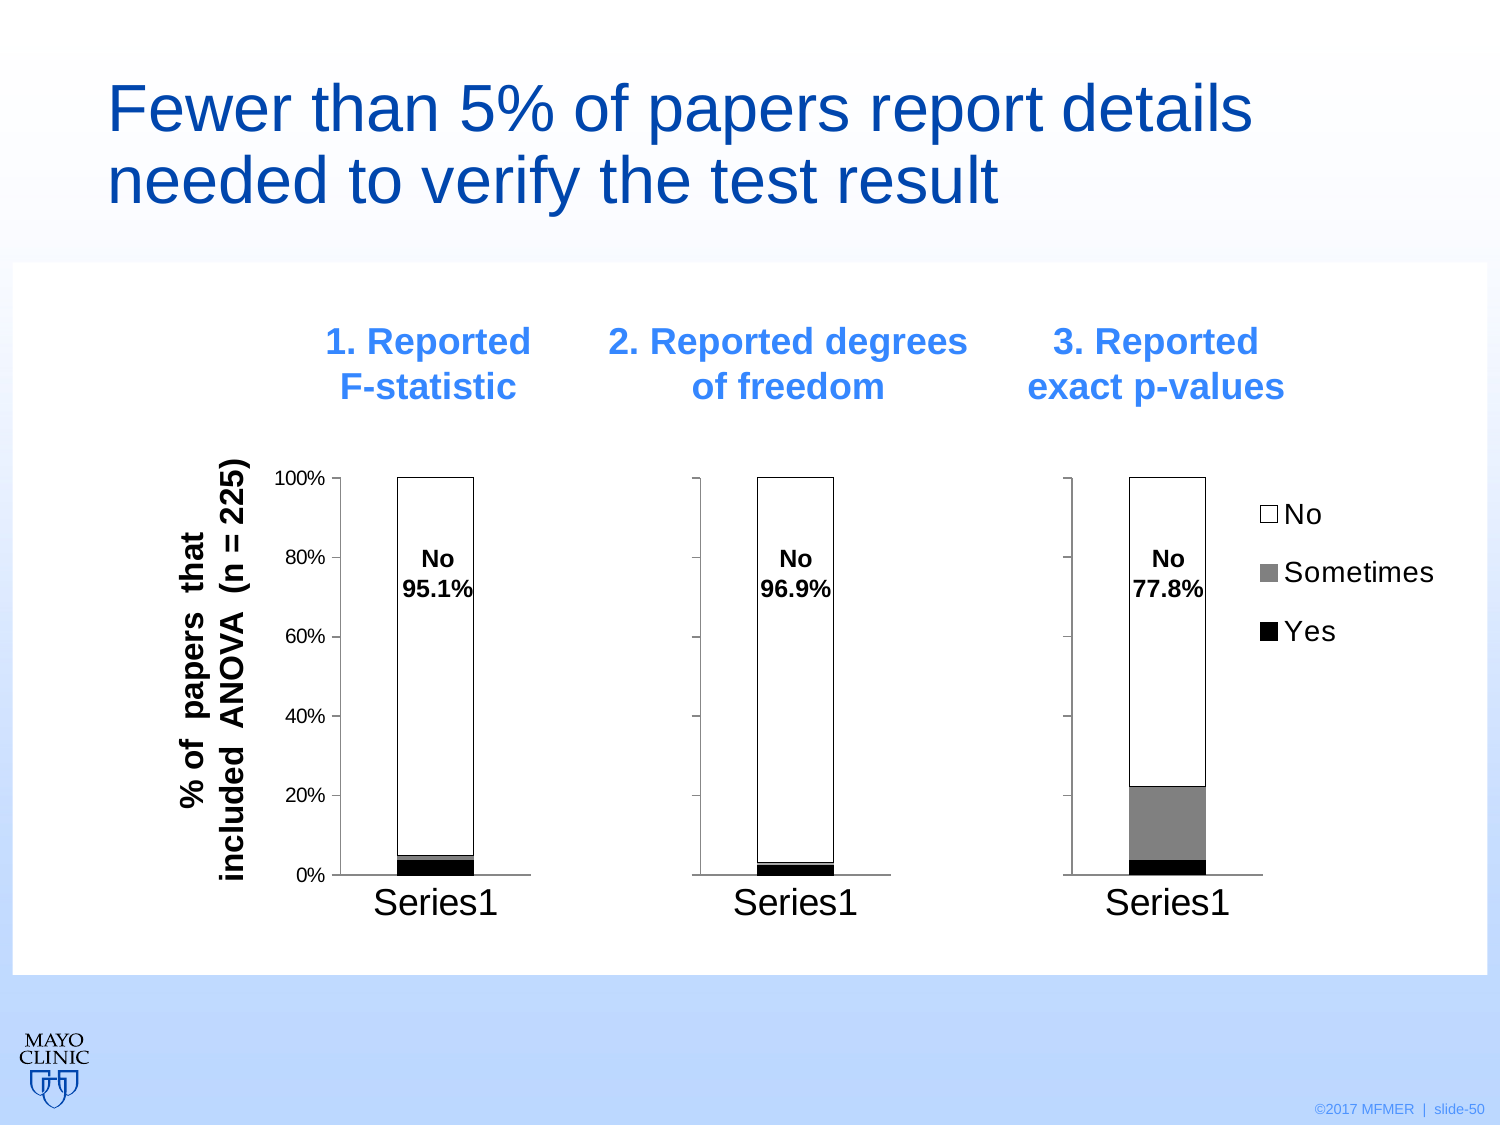

# Fewer than 5% of papers report details needed to verify the test result

1. Reported
F-statistic
2. Reported degrees
of freedom
3. Reported
exact p-values

### Chart

| Category | Yes | Sometimes | No |
|---|---|---|---|
|  | 9.0 | 41.0 | 175.0 |

### Chart

| Category | Yes (4.0%) | Sometimes (<0.1%) | No |
|---|---|---|---|
|  | 9.0 | 2.0 | 214.0 |

### Chart

| Category | Yes | Sometimes | No |
|---|---|---|---|
|  | 6.0 | 1.0 | 218.0 |
No
95.1%
No
96.9%
No
77.8%
% of  papers  that
included  ANOVA  (n = 225)